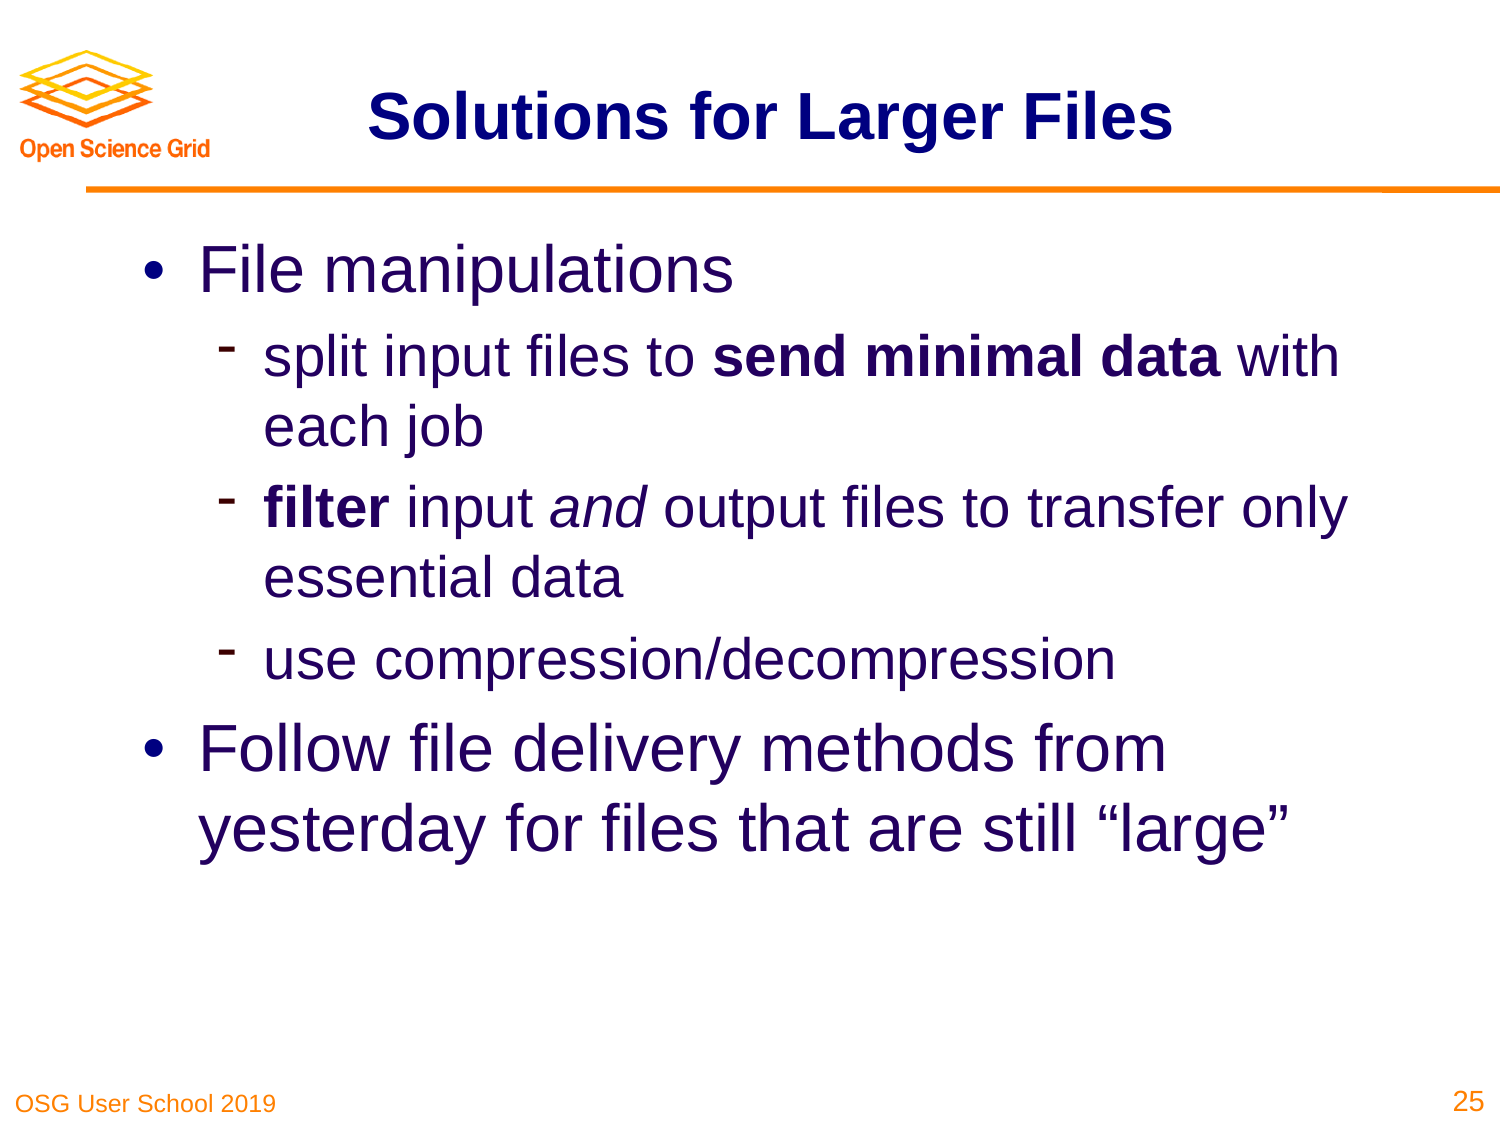

# Solutions for Larger Files
File manipulations
split input files to send minimal data with each job
filter input and output files to transfer only essential data
use compression/decompression
Follow file delivery methods from yesterday for files that are still “large”
25